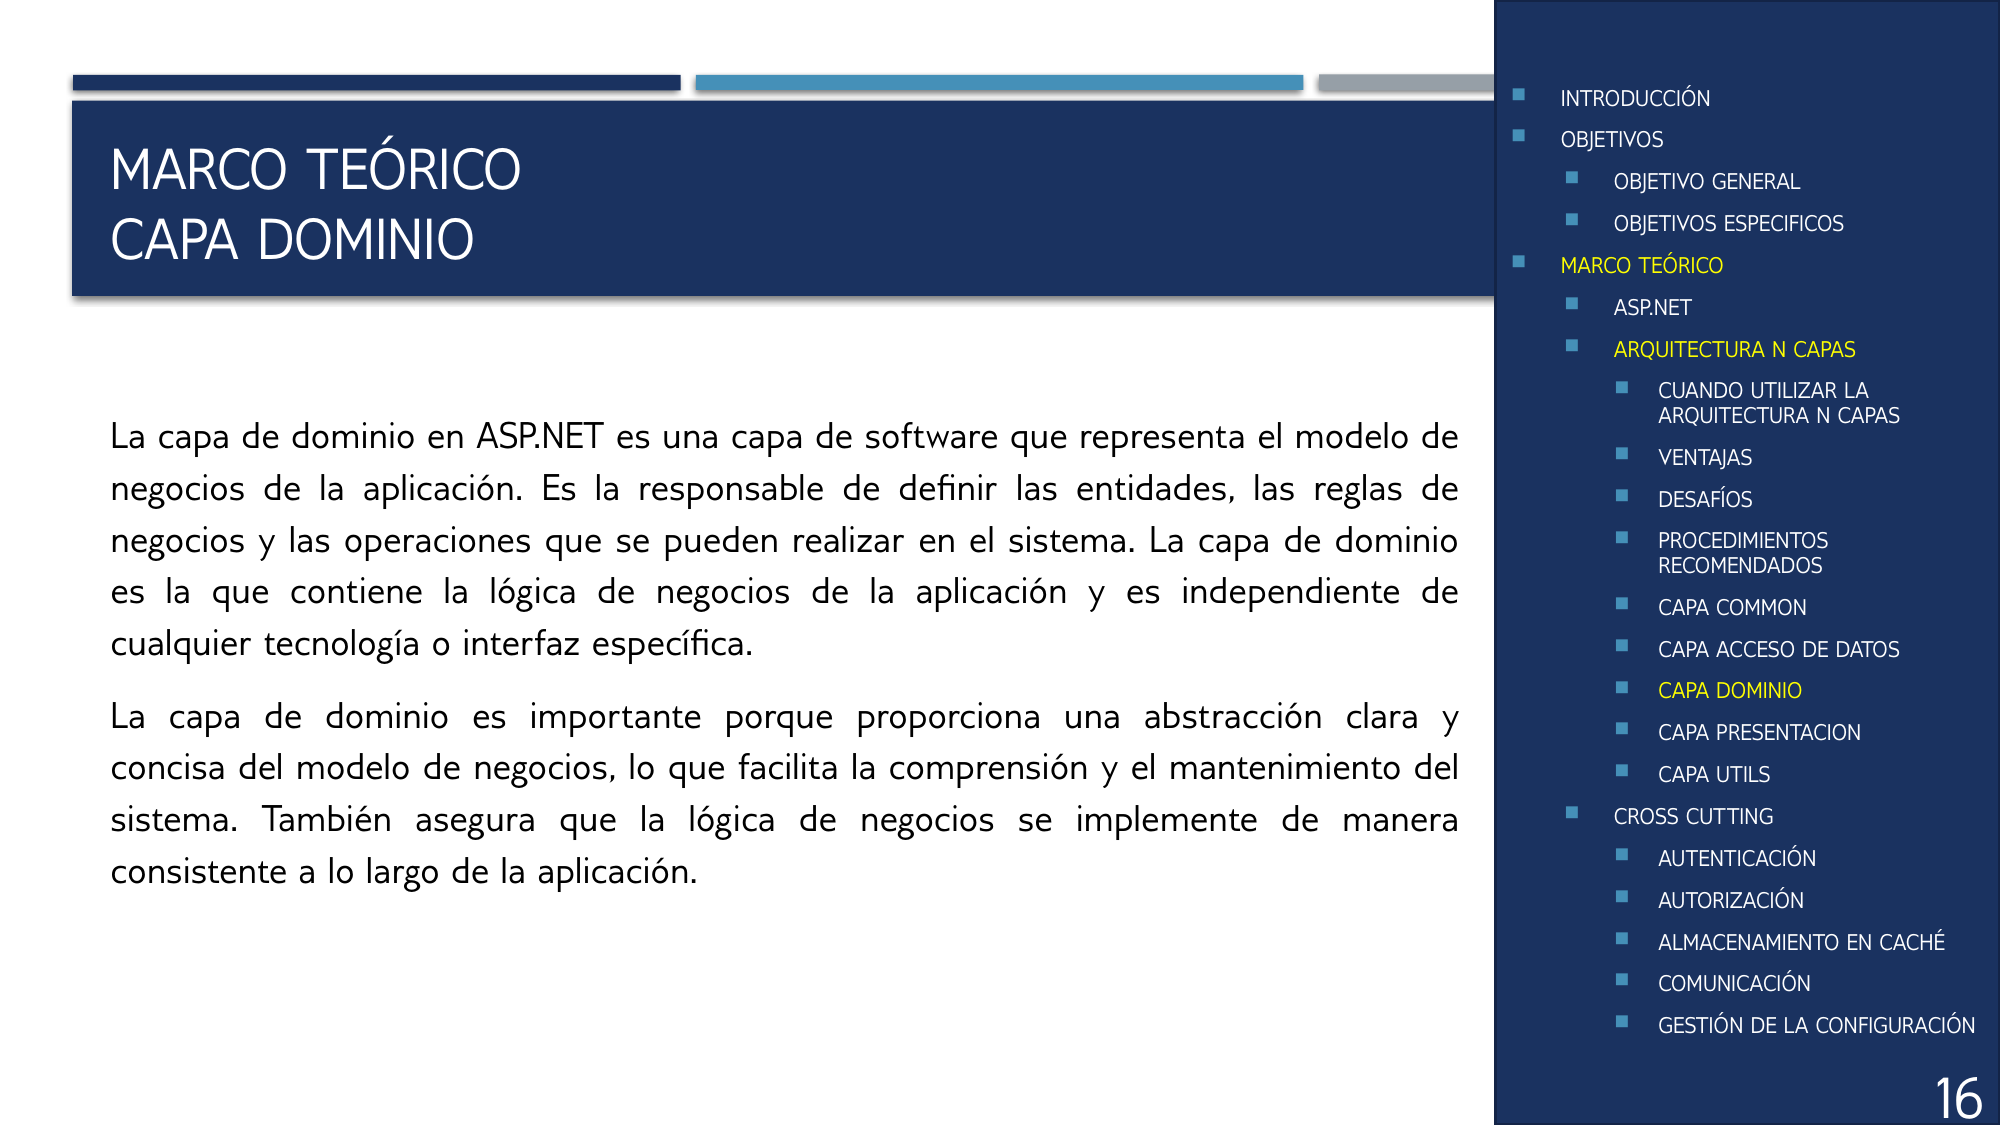

INTRODUCCIÓN
OBJETIVOS
OBJETIVO GENERAL
OBJETIVOS ESPECIFICOS
MARCO TEÓRICO
ASP.NET
ARQUITECTURA N CAPAS
CUANDO UTILIZAR LA ARQUITECTURA N CAPAS
VENTAJAS
DESAFÍOS
PROCEDIMIENTOS RECOMENDADOS
CAPA COMMON
CAPA ACCESO DE DATOS
CAPA DOMINIO
CAPA PRESENTACION
CAPA UTILS
CROSS CUTTING
AUTENTICACIÓN
AUTORIZACIÓN
ALMACENAMIENTO EN CACHÉ
COMUNICACIÓN
GESTIÓN DE LA CONFIGURACIÓN
# MARCO TEÓRICO CAPA DOMINIO
La capa de dominio en ASP.NET es una capa de software que representa el modelo de negocios de la aplicación. Es la responsable de definir las entidades, las reglas de negocios y las operaciones que se pueden realizar en el sistema. La capa de dominio es la que contiene la lógica de negocios de la aplicación y es independiente de cualquier tecnología o interfaz específica.
La capa de dominio es importante porque proporciona una abstracción clara y concisa del modelo de negocios, lo que facilita la comprensión y el mantenimiento del sistema. También asegura que la lógica de negocios se implemente de manera consistente a lo largo de la aplicación.
16
16